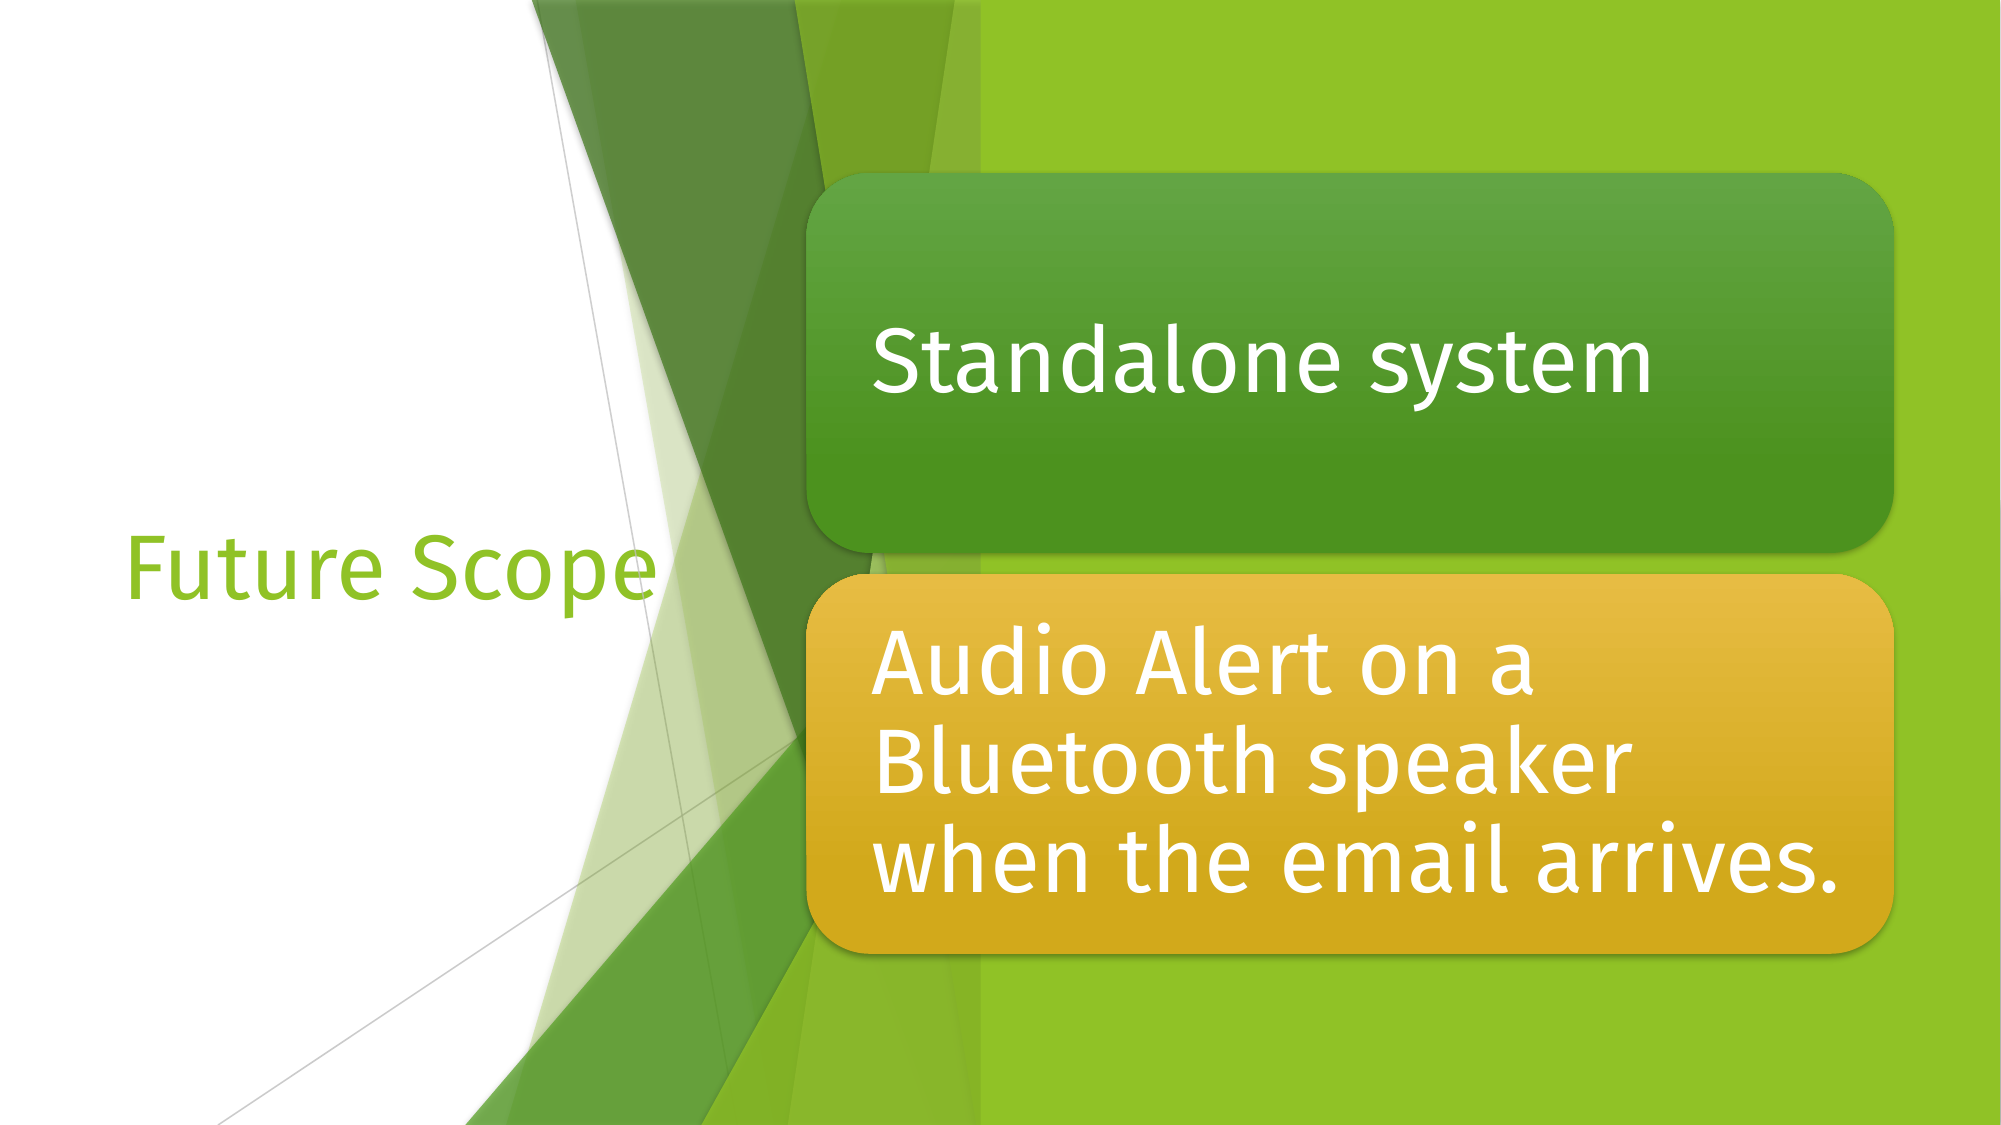

Standalone system
Audio Alert on a Bluetooth speaker when the email arrives.
# Future Scope